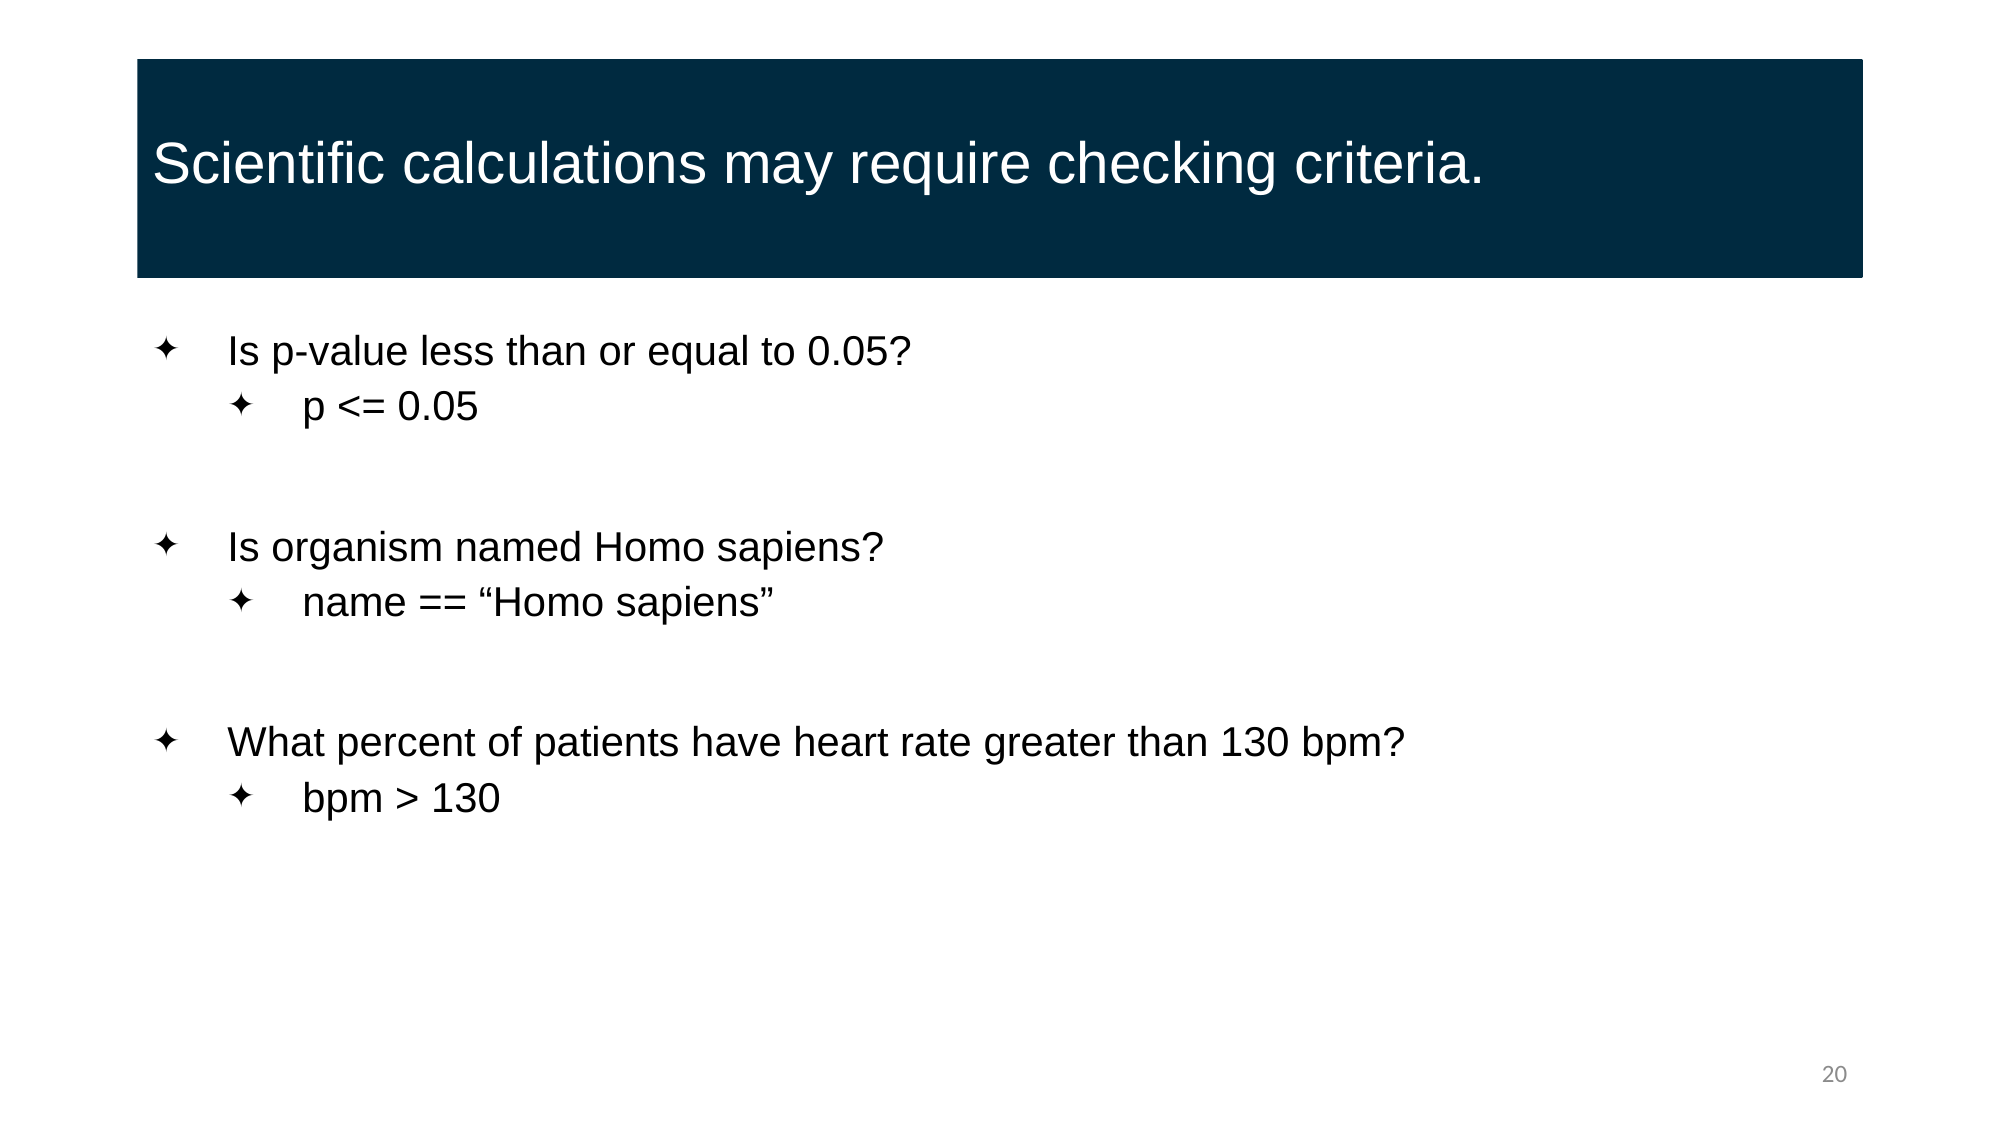

# Scientific calculations may require checking criteria.
Is p-value less than or equal to 0.05?
p <= 0.05

Is organism named Homo sapiens?
name == “Homo sapiens”

What percent of patients have heart rate greater than 130 bpm?
bpm > 130
20